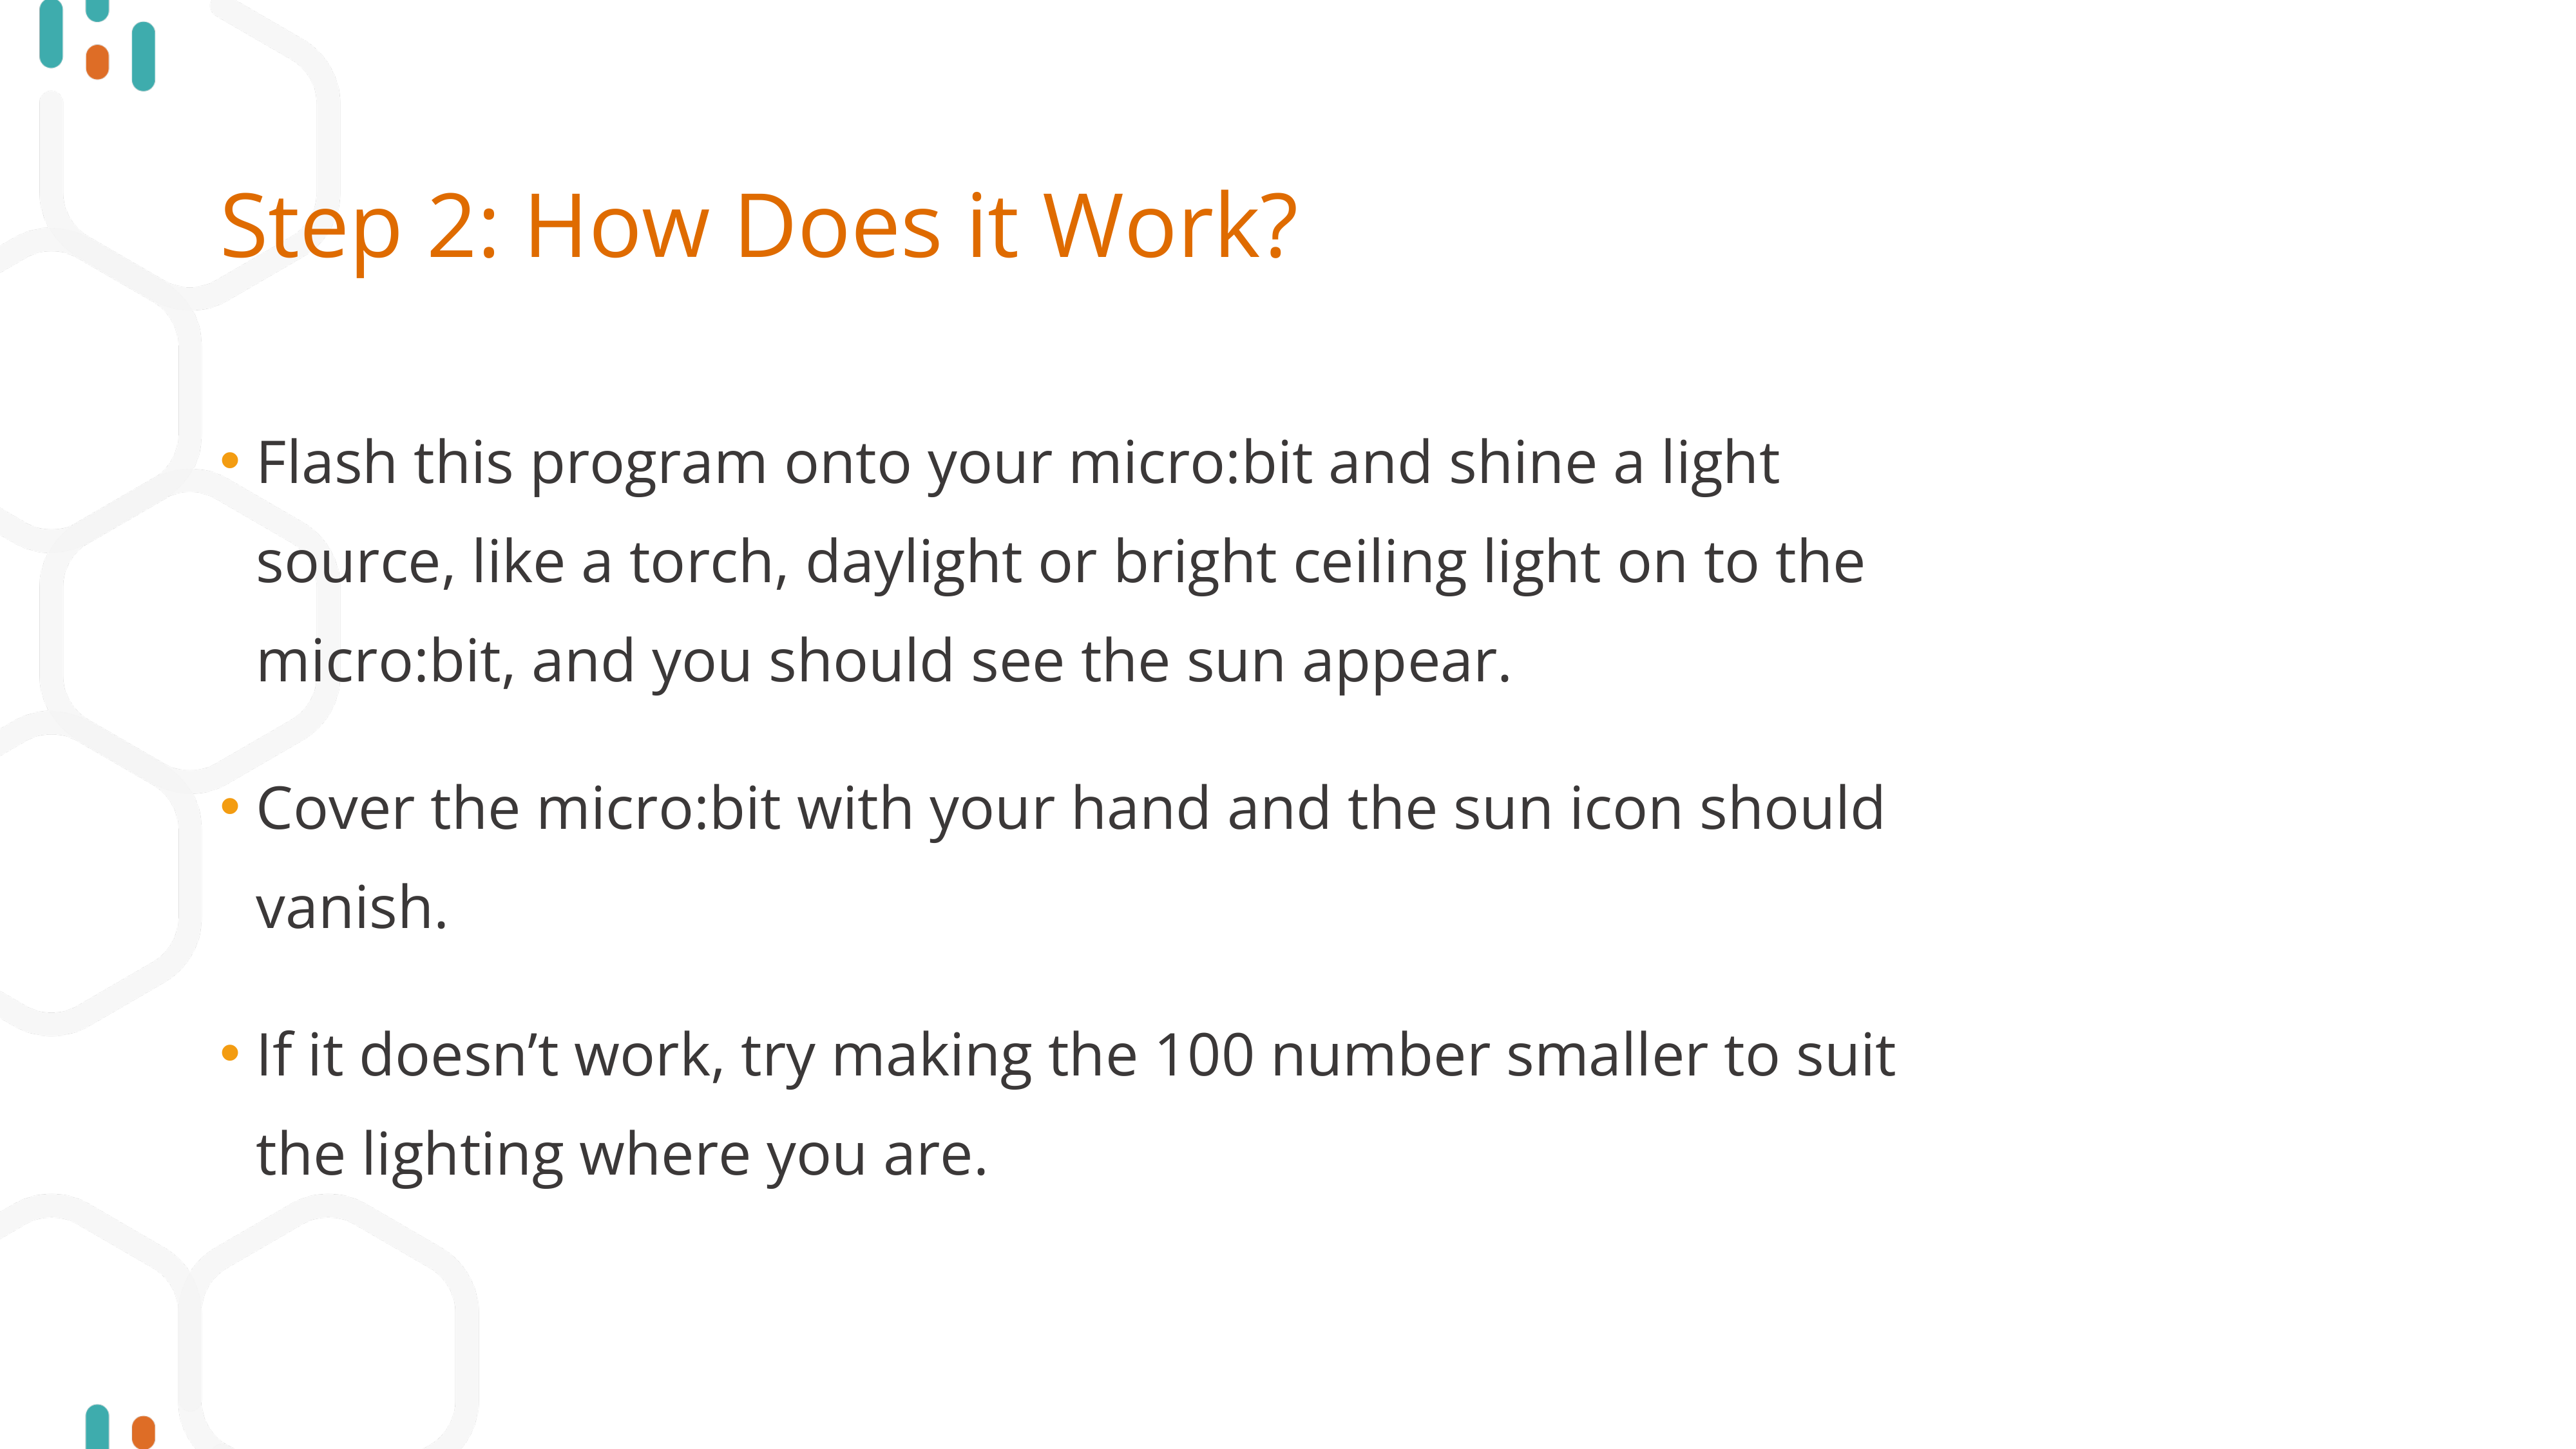

# Step 2: How Does it Work?

Flash this program onto your micro:bit and shine a light source, like a torch, daylight or bright ceiling light on to the micro:bit, and you should see the sun appear.
Cover the micro:bit with your hand and the sun icon should vanish.
If it doesn’t work, try making the 100 number smaller to suit the lighting where you are.